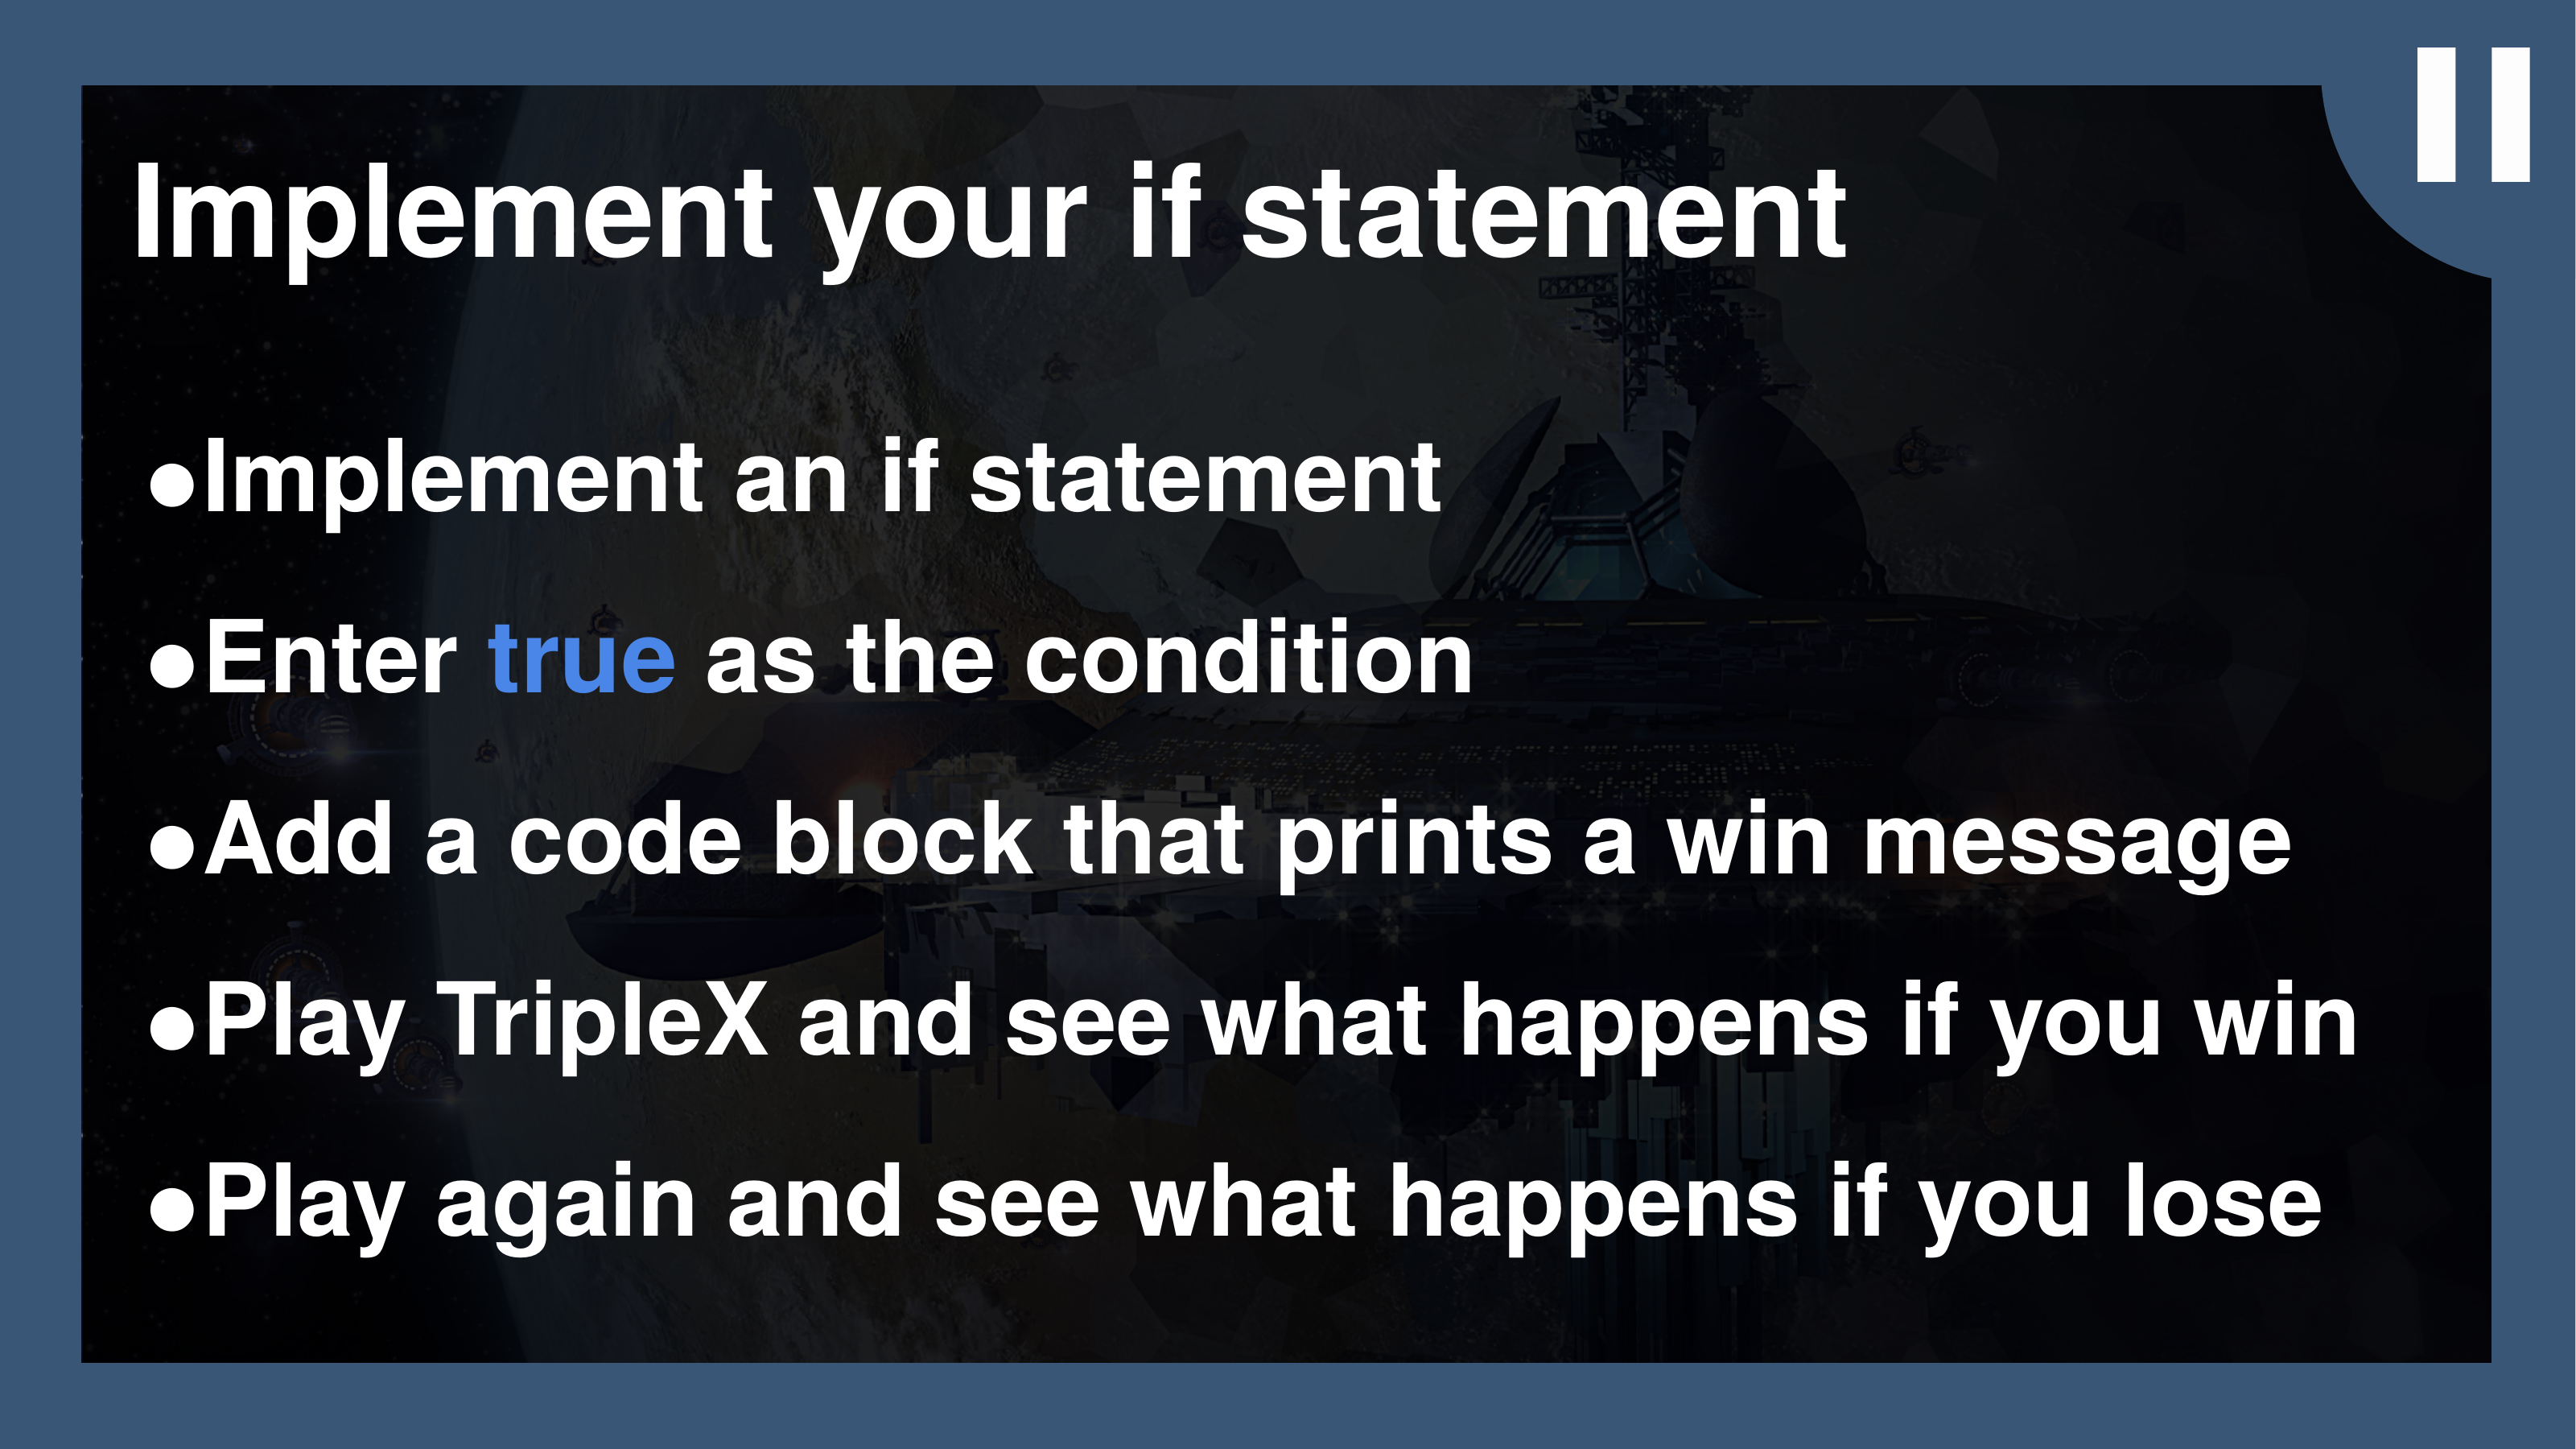

Implement your if statement
Implement an if statement
Enter true as the condition
Add a code block that prints a win message
Play TripleX and see what happens if you win
Play again and see what happens if you lose